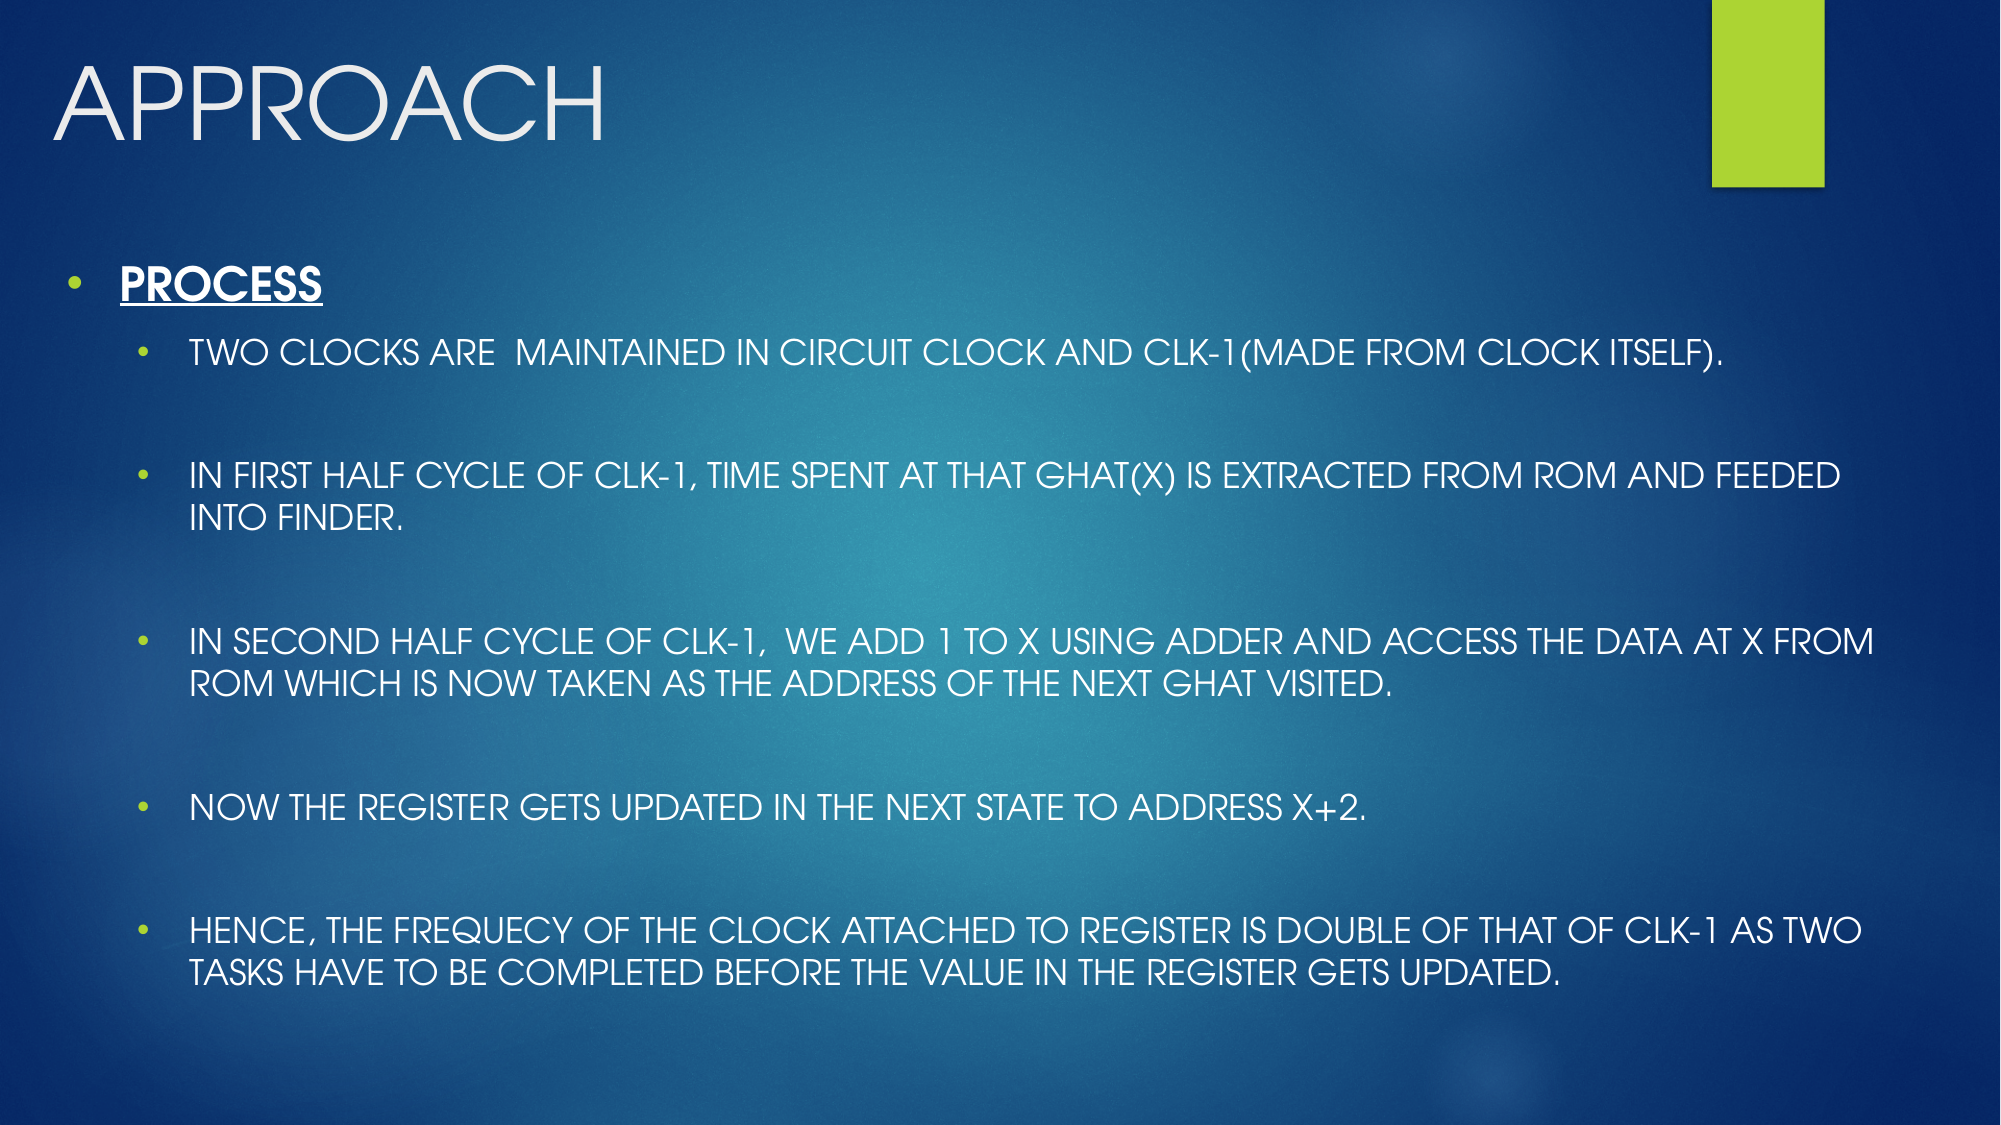

# APPROACH
PROCESS
TWO CLOCKS ARE  MAINTAINED IN CIRCUIT CLOCK AND CLK-1(MADE FROM CLOCK ITSELF).

IN FIRST HALF CYCLE OF CLK-1, TIME SPENT AT THAT GHAT(X) IS EXTRACTED FROM ROM AND FEEDED INTO FINDER.

IN SECOND HALF CYCLE OF CLK-1,  WE ADD 1 TO X USING ADDER AND ACCESS THE DATA AT X FROM ROM WHICH IS NOW TAKEN AS THE ADDRESS OF THE NEXT GHAT VISITED.

NOW THE REGISTER GETS UPDATED IN THE NEXT STATE TO ADDRESS X+2.

HENCE, THE FREQUECY OF THE CLOCK ATTACHED TO REGISTER IS DOUBLE OF THAT OF CLK-1 AS TWO TASKS HAVE TO BE COMPLETED BEFORE THE VALUE IN THE REGISTER GETS UPDATED.